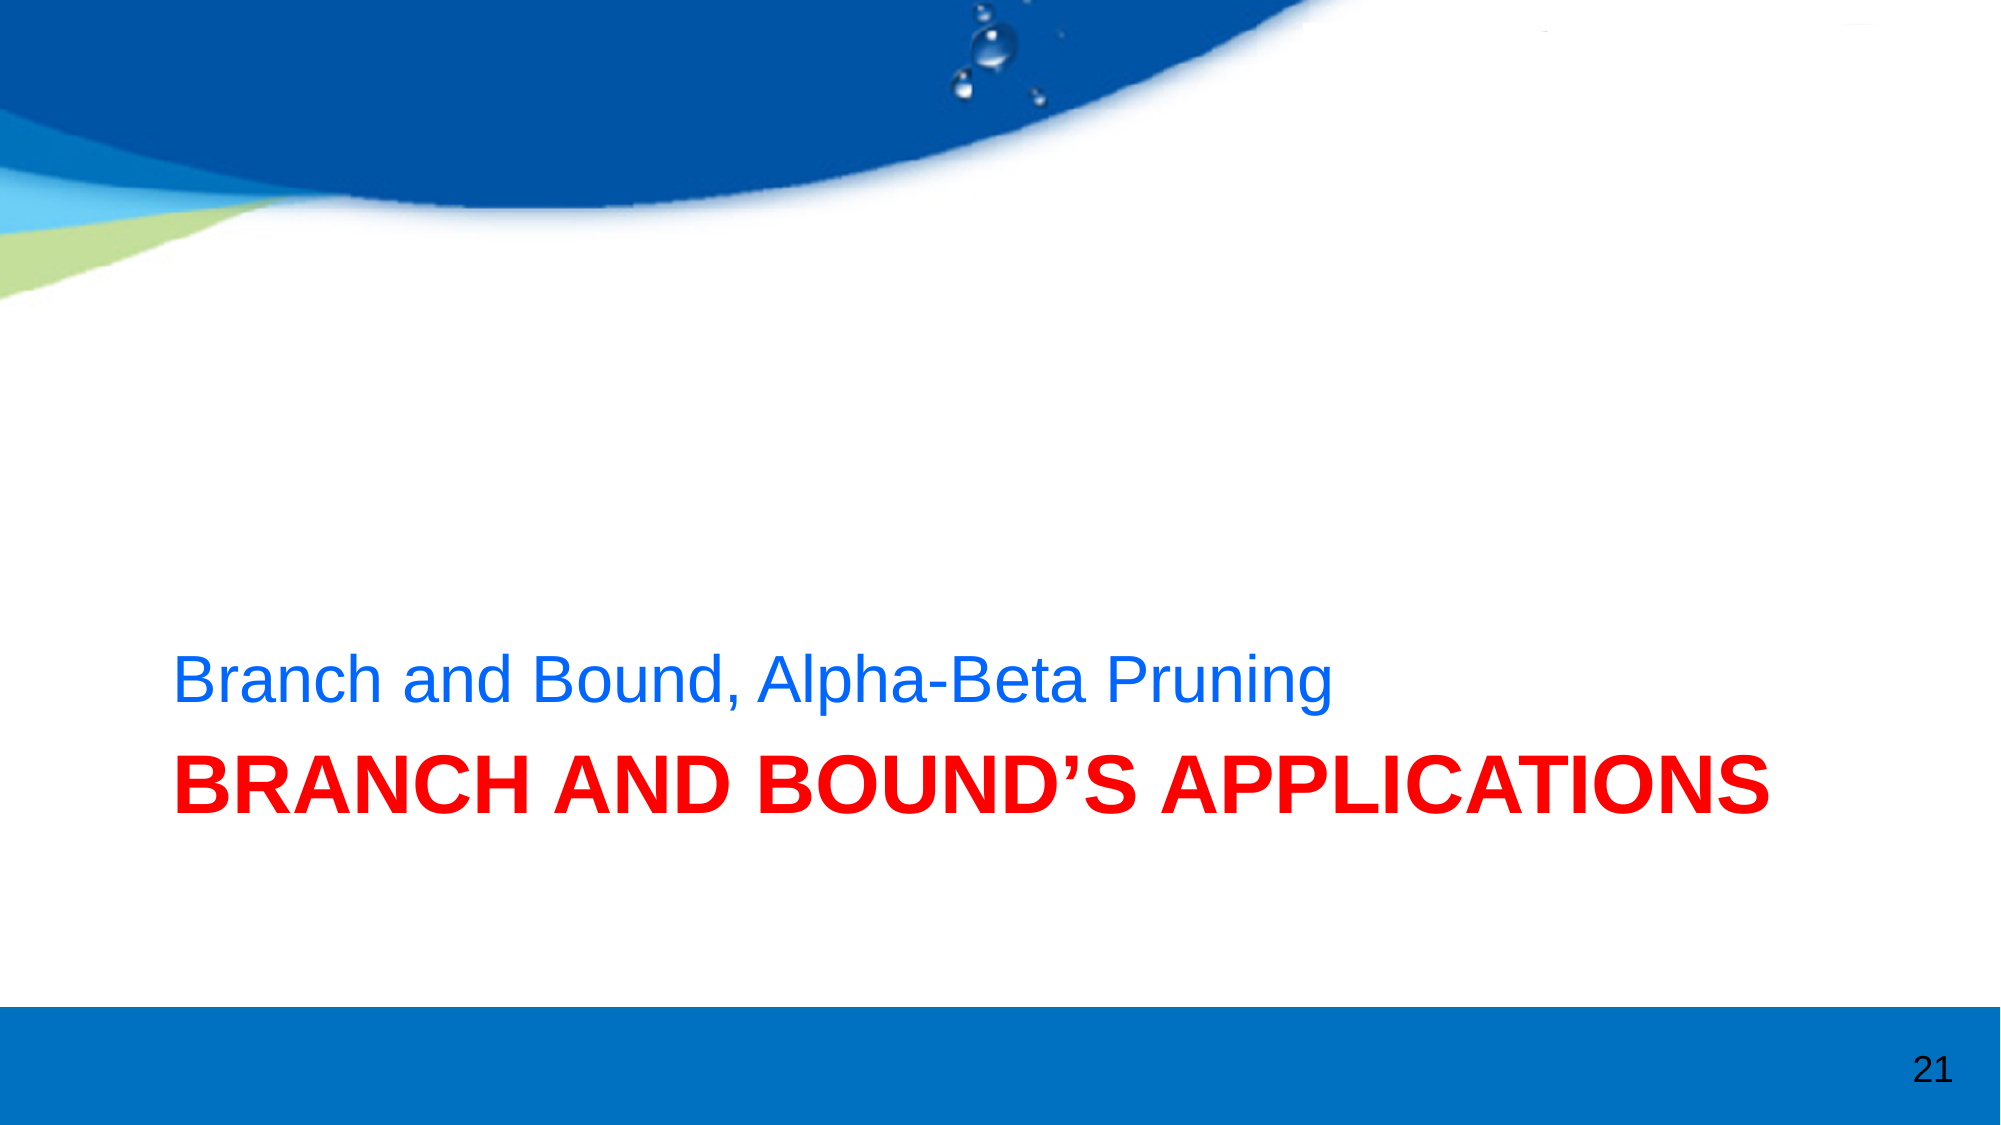

Branch and Bound, Alpha-Beta Pruning
# Branch and Bound’s Applications